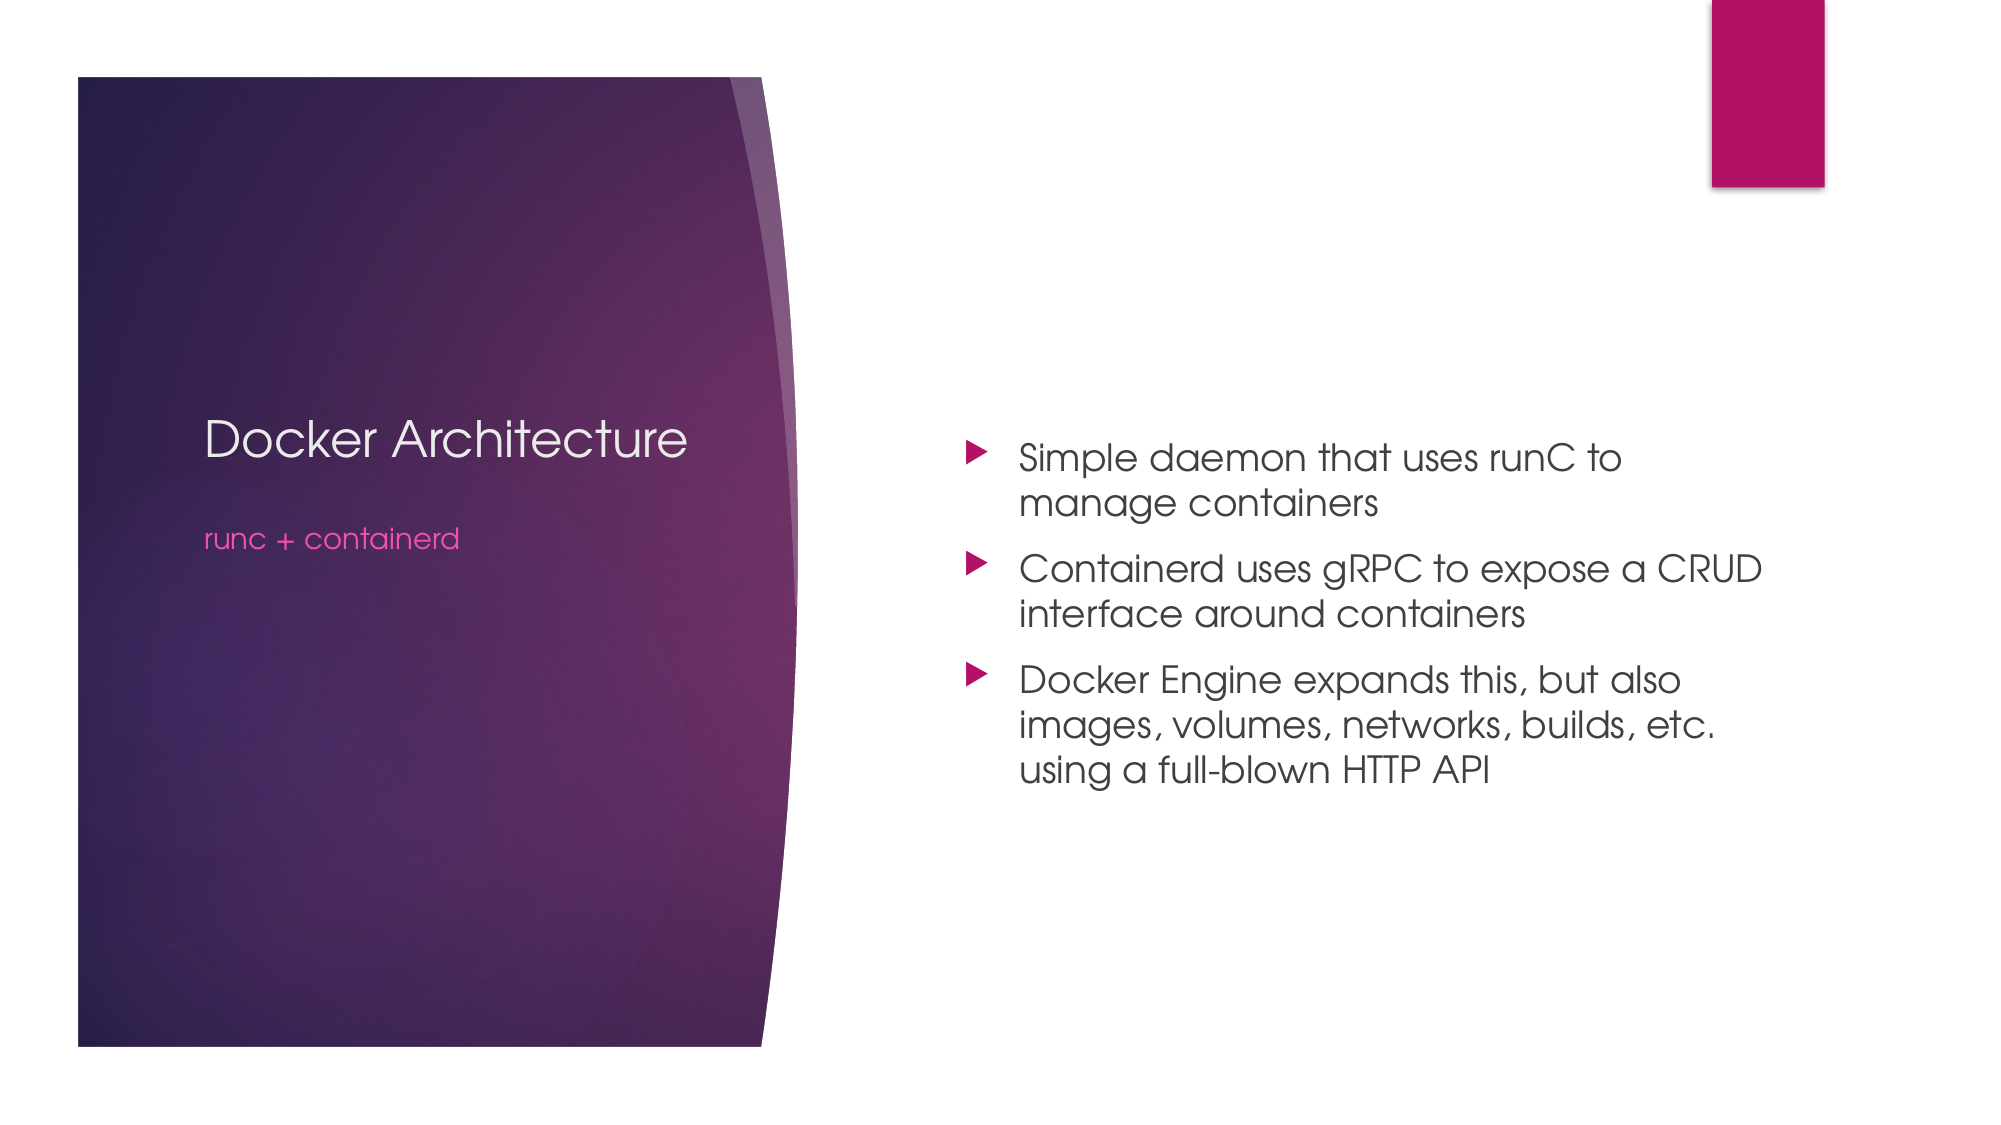

# Docker Architecture
Simple daemon that uses runC to manage containers
Containerd uses gRPC to expose a CRUD interface around containers
Docker Engine expands this, but also images, volumes, networks, builds, etc. using a full-blown HTTP API
runc + containerd